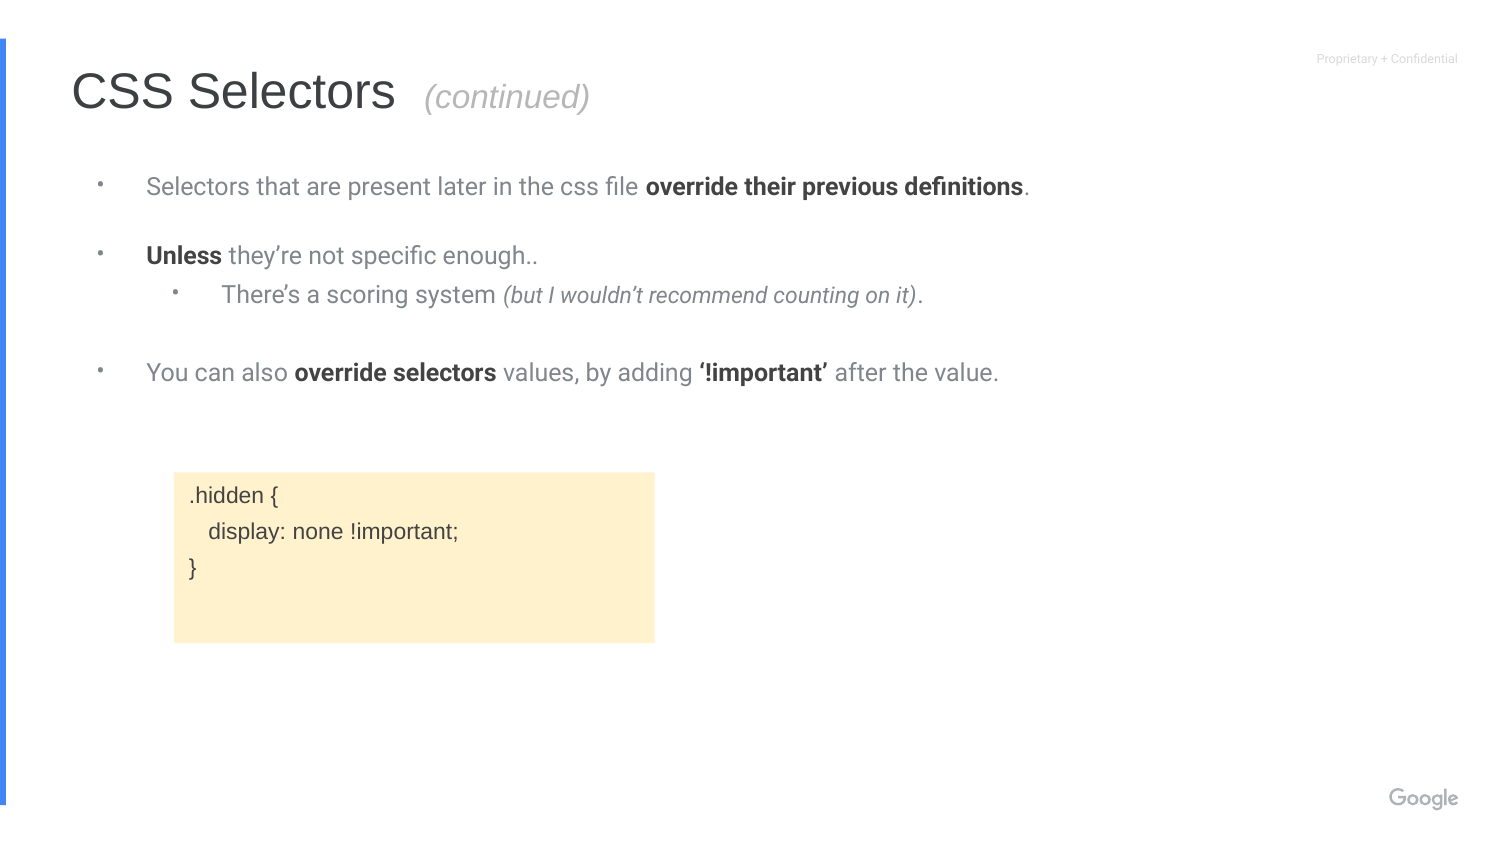

# CSS Selectors  (continued)
Selectors that are present later in the css file override their previous definitions.
Unless they’re not specific enough..
There’s a scoring system (but I wouldn’t recommend counting on it).
You can also override selectors values, by adding ‘!important’ after the value.
.hidden {
   display: none !important;
}